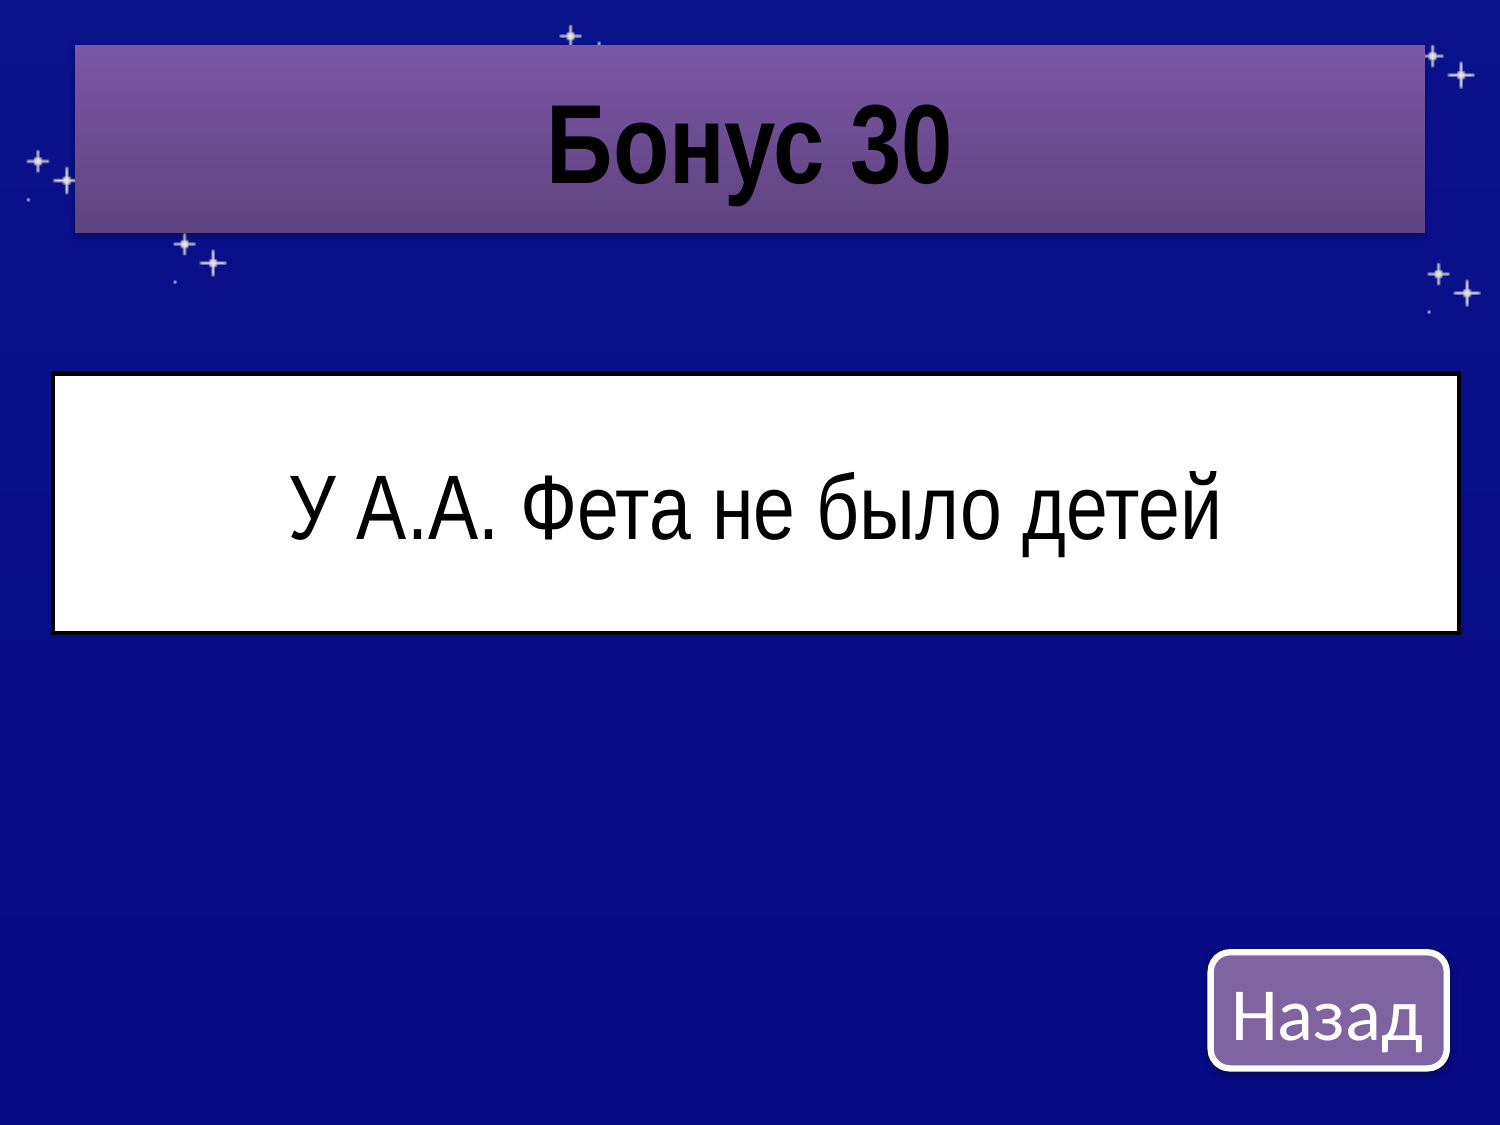

# Бонус 30
У А.А. Фета не было детей
Назад